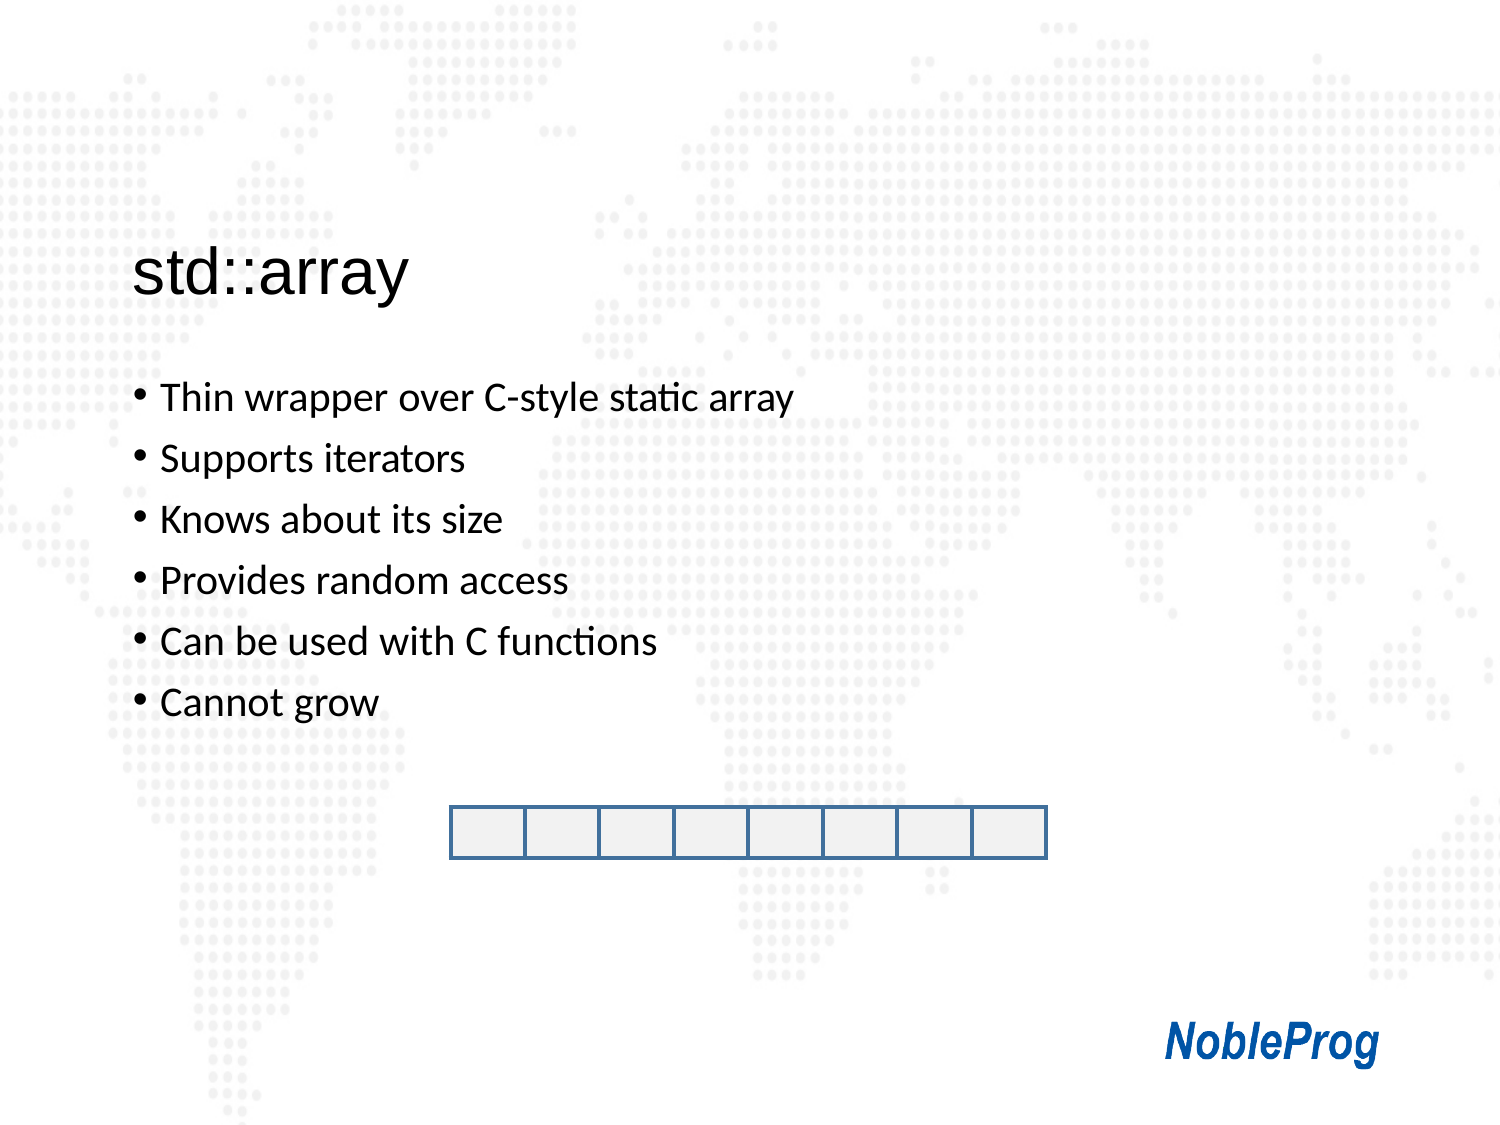

# std::array
Thin wrapper over C-style static array
Supports iterators
Knows about its size
Provides random access
Can be used with C functions
Cannot grow
|  |  |  |  |  |  |  |  |
| --- | --- | --- | --- | --- | --- | --- | --- |